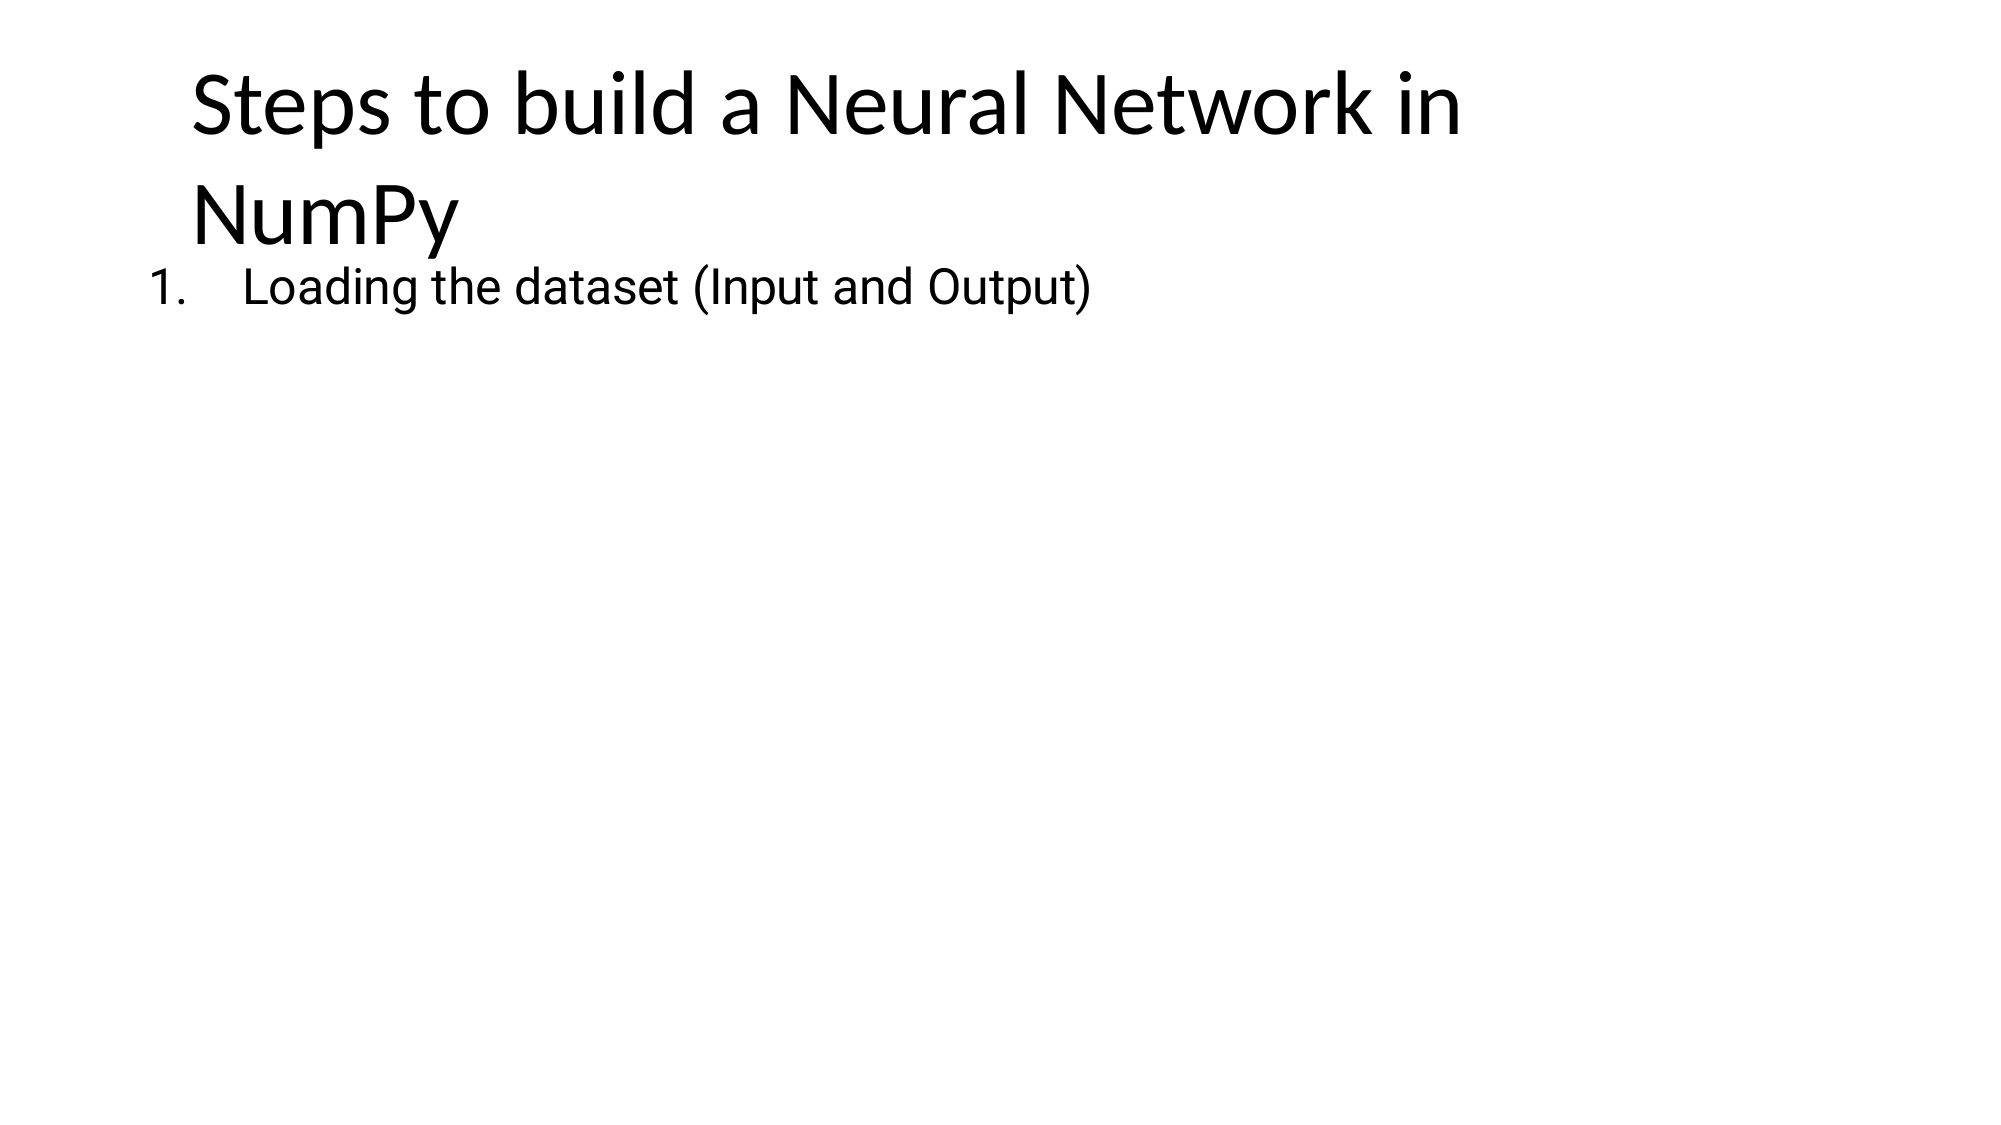

# Steps to build a Neural Network in NumPy
1.	Loading the dataset (Input and Output)